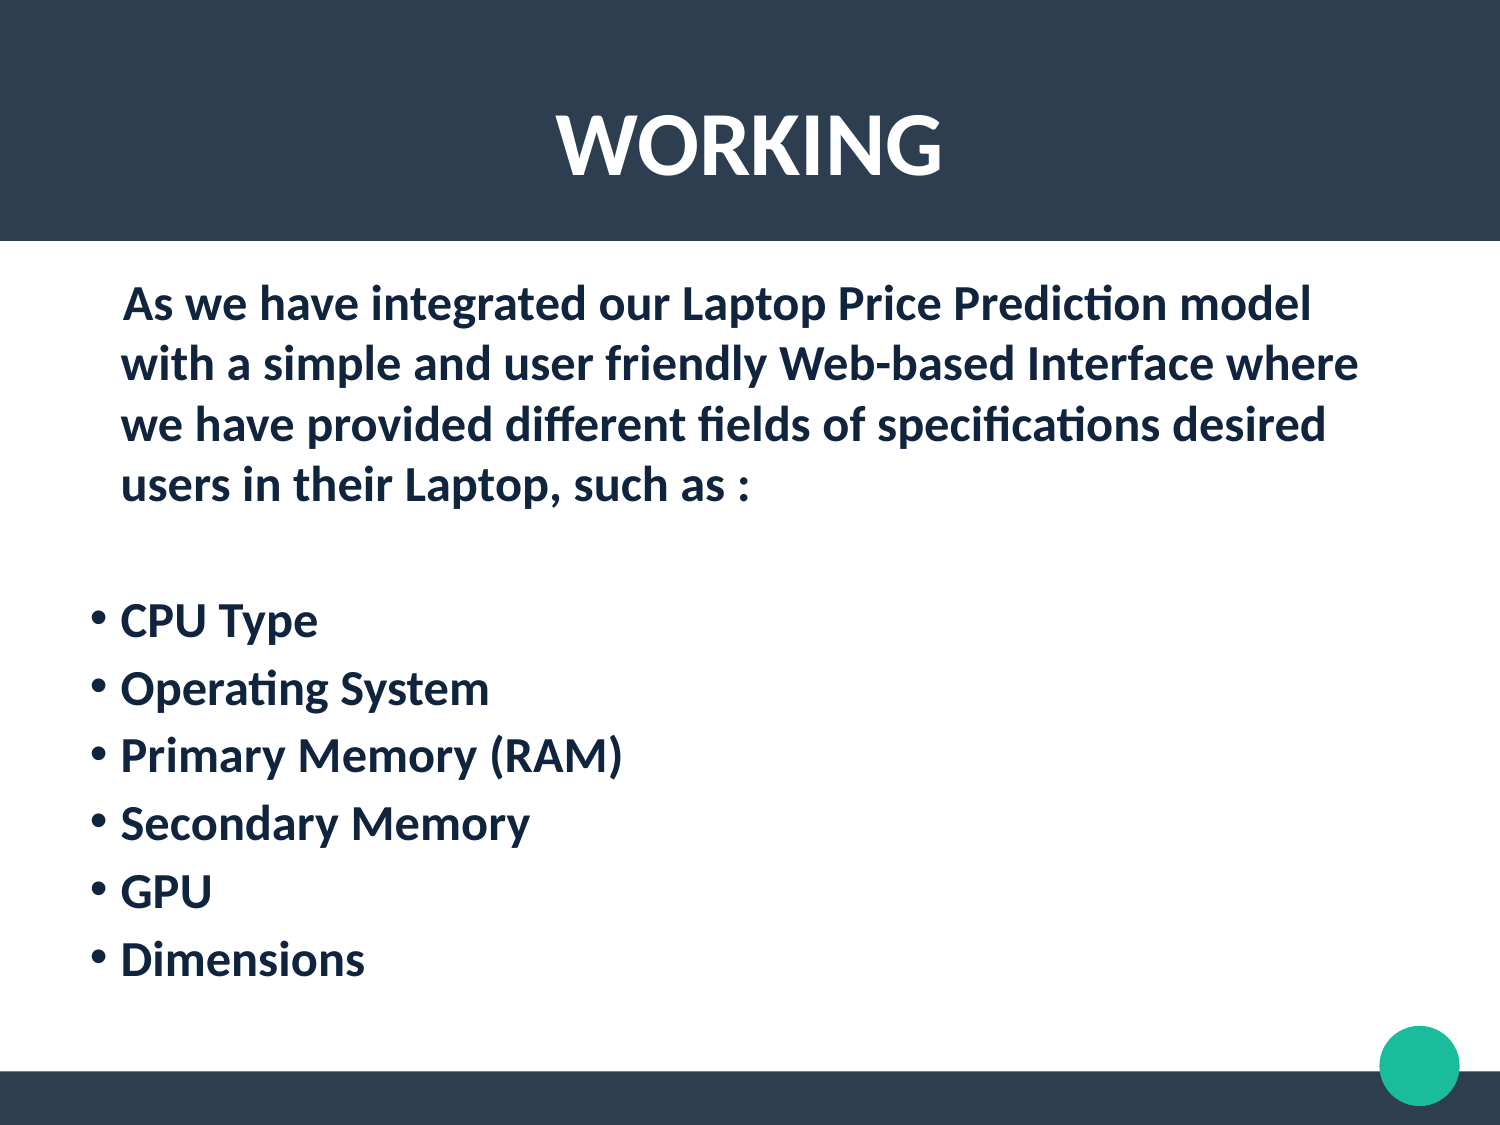

WORKING
    As we have integrated our Laptop Price Prediction model with a simple and user friendly Web-based Interface where we have provided different fields of specifications desired users in their Laptop, such as :

CPU Type
Operating System
Primary Memory (RAM)
Secondary Memory
GPU
Dimensions